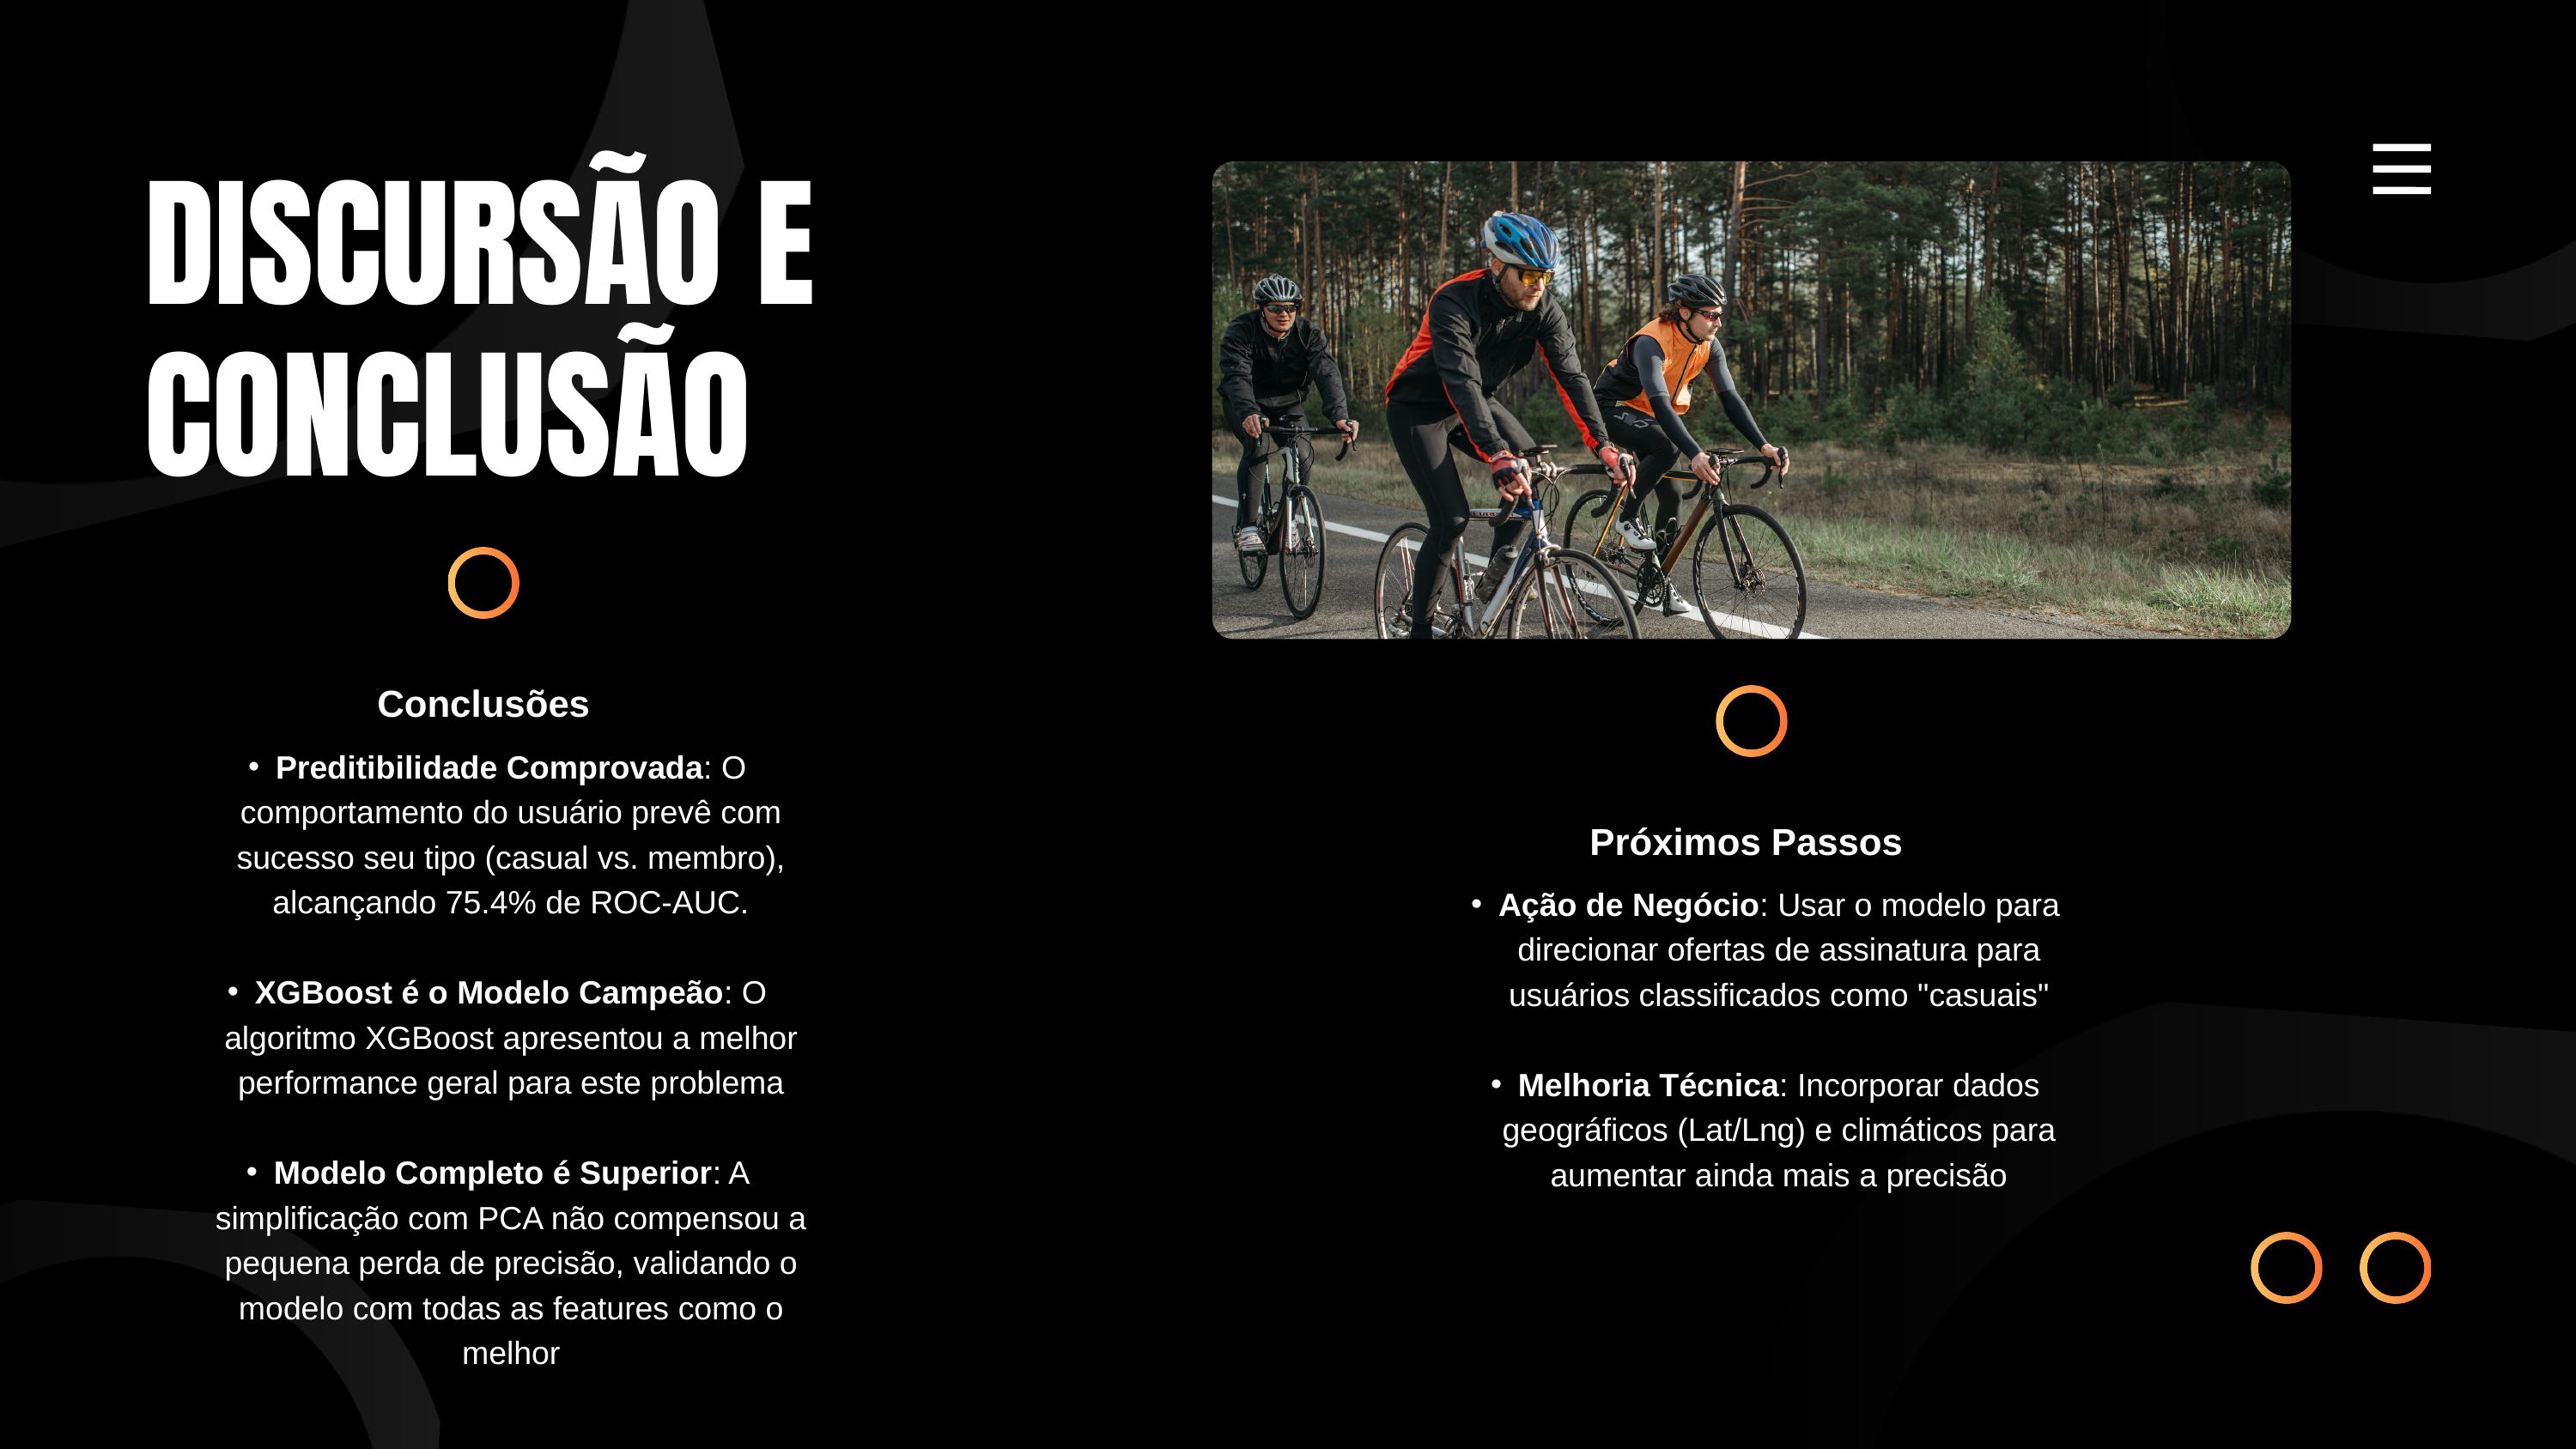

DISCURSÃO E CONCLUSÃO

Conclusões
Preditibilidade Comprovada: O comportamento do usuário prevê com sucesso seu tipo (casual vs. membro), alcançando 75.4% de ROC-AUC.

XGBoost é o Modelo Campeão: O algoritmo XGBoost apresentou a melhor performance geral para este problema

Modelo Completo é Superior: A simplificação com PCA não compensou a pequena perda de precisão, validando o modelo com todas as features como o melhor

Próximos Passos
Ação de Negócio: Usar o modelo para direcionar ofertas de assinatura para usuários classificados como "casuais"

Melhoria Técnica: Incorporar dados geográficos (Lat/Lng) e climáticos para aumentar ainda mais a precisão